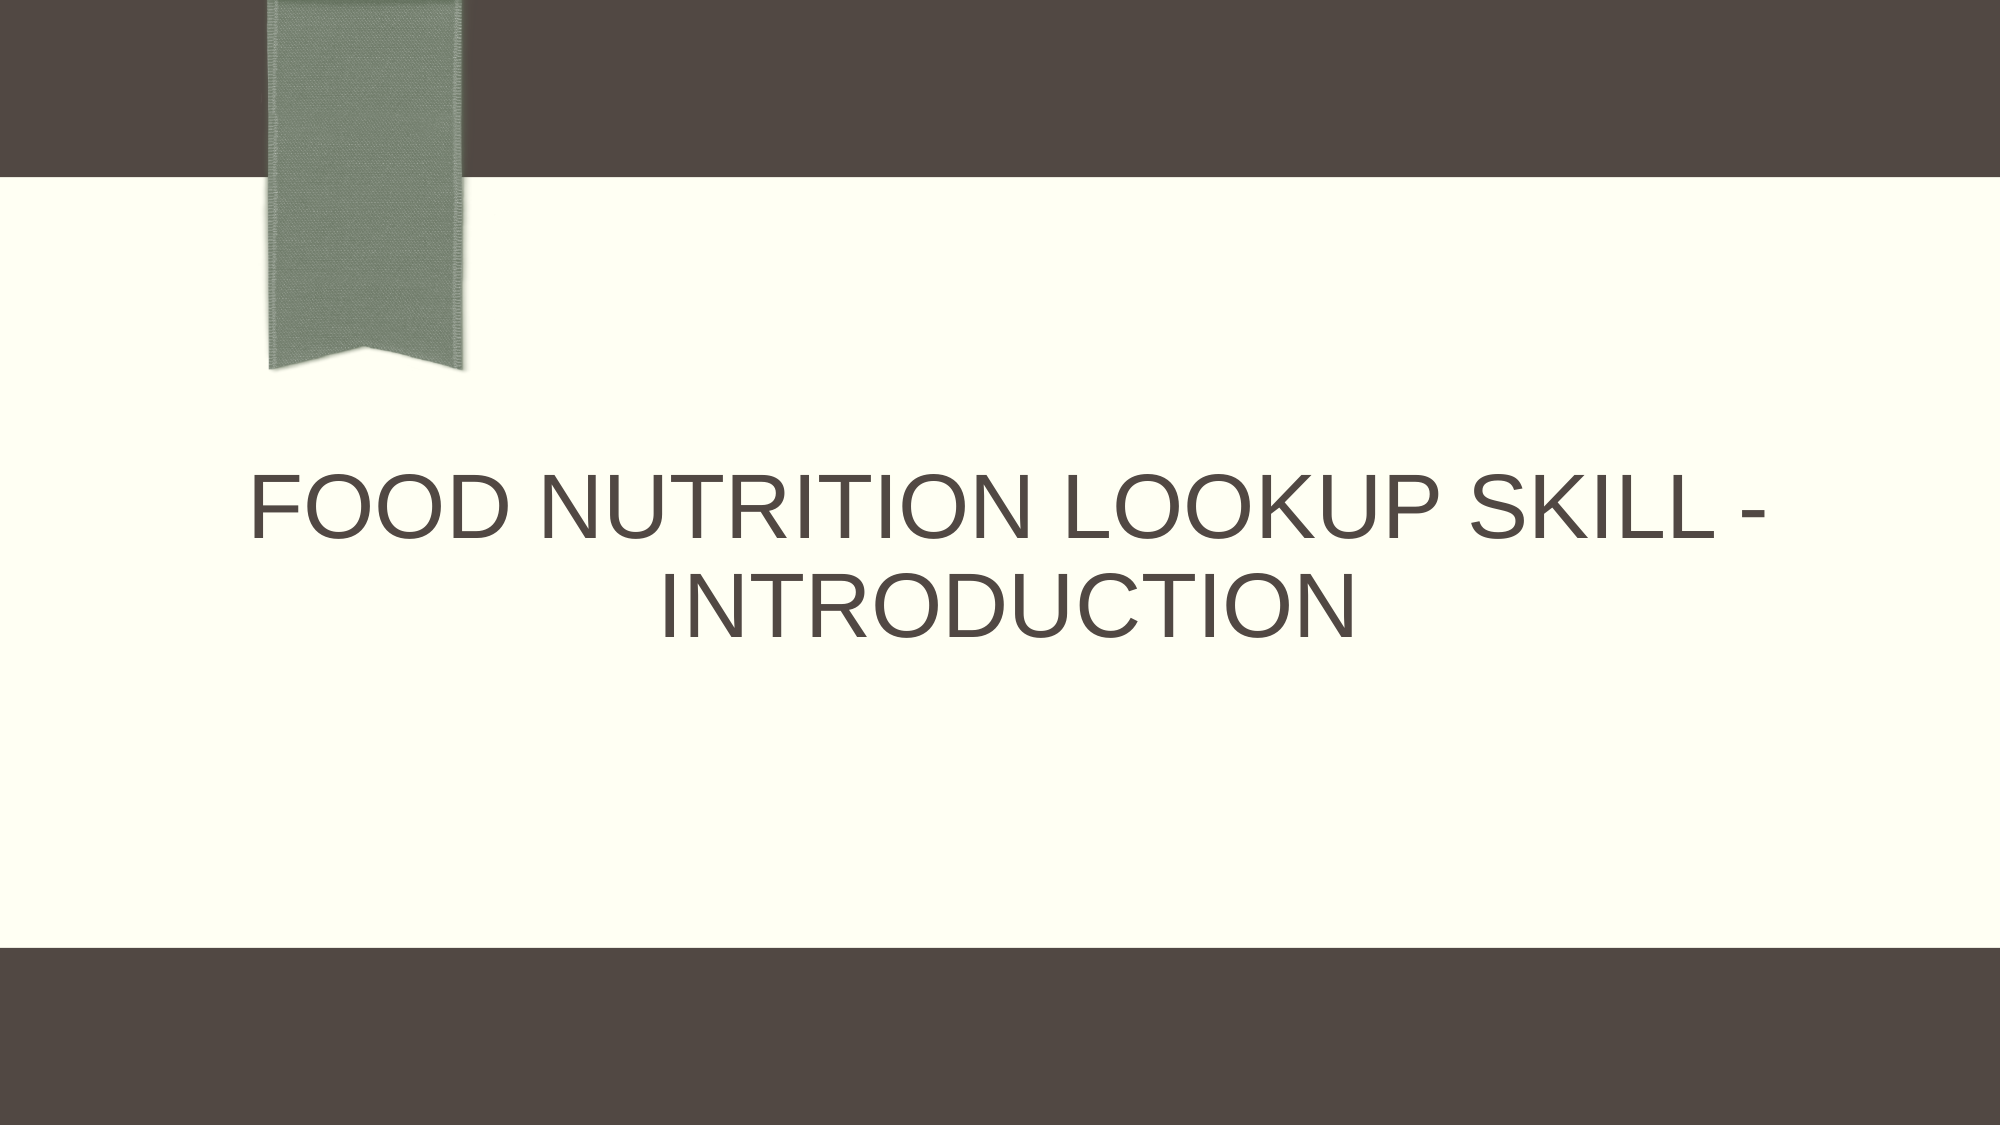

# FOOD NUTRITION LOOKUP SKILL - Introduction